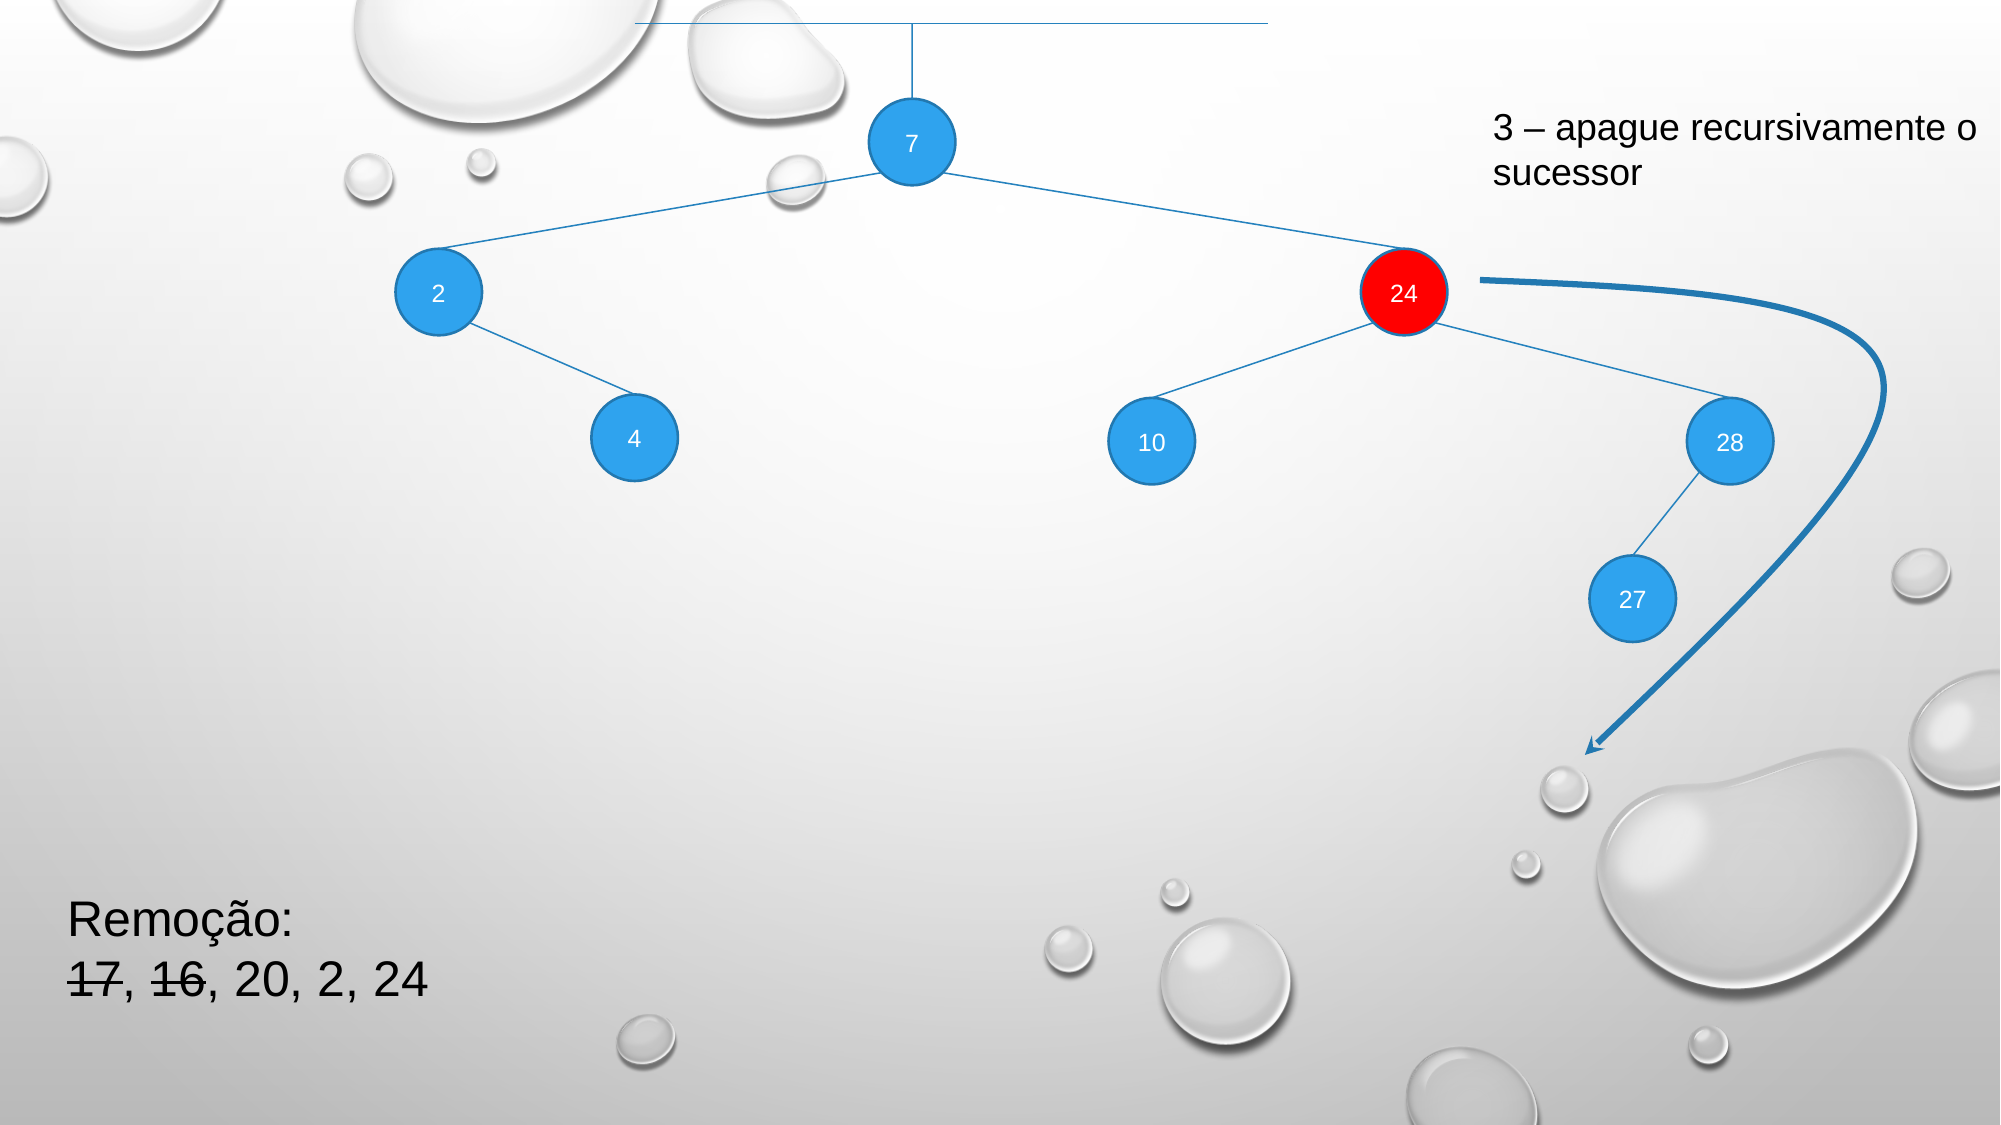

3 – apague recursivamente o
sucessor
7
2
24

4
10
28
27
Remoção:
17, 16, 20, 2, 24